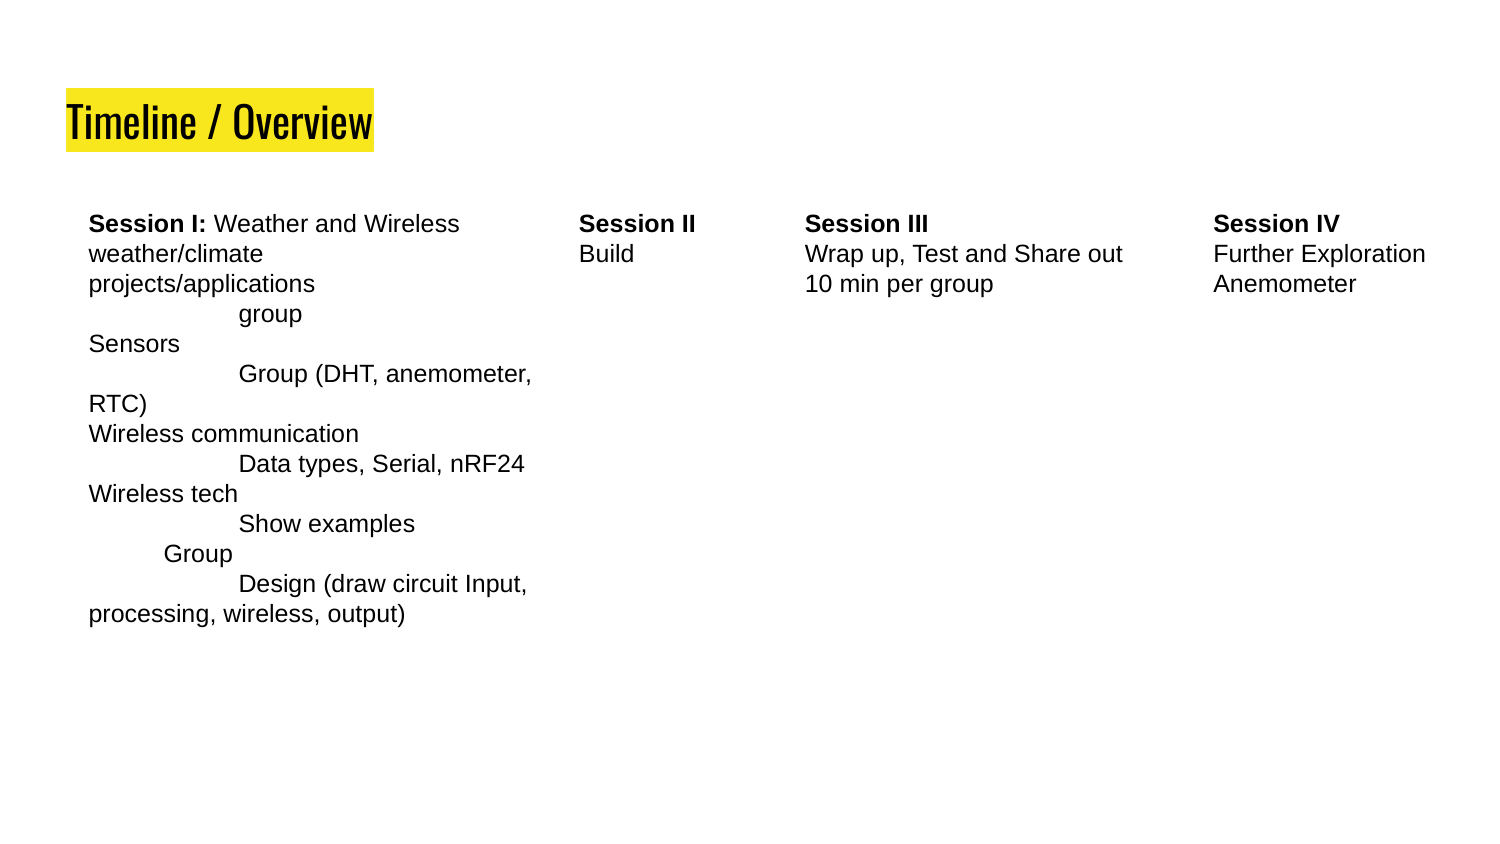

# Timeline / Overview
Session I: Weather and Wireless
weather/climate
projects/applications
	group
Sensors
	Group (DHT, anemometer, RTC)
Wireless communication
	Data types, Serial, nRF24
Wireless tech
	Show examples
Group
	Design (draw circuit Input, processing, wireless, output)

Session II
Build
Session III
Wrap up, Test and Share out
10 min per group
Session IV
Further Exploration
Anemometer